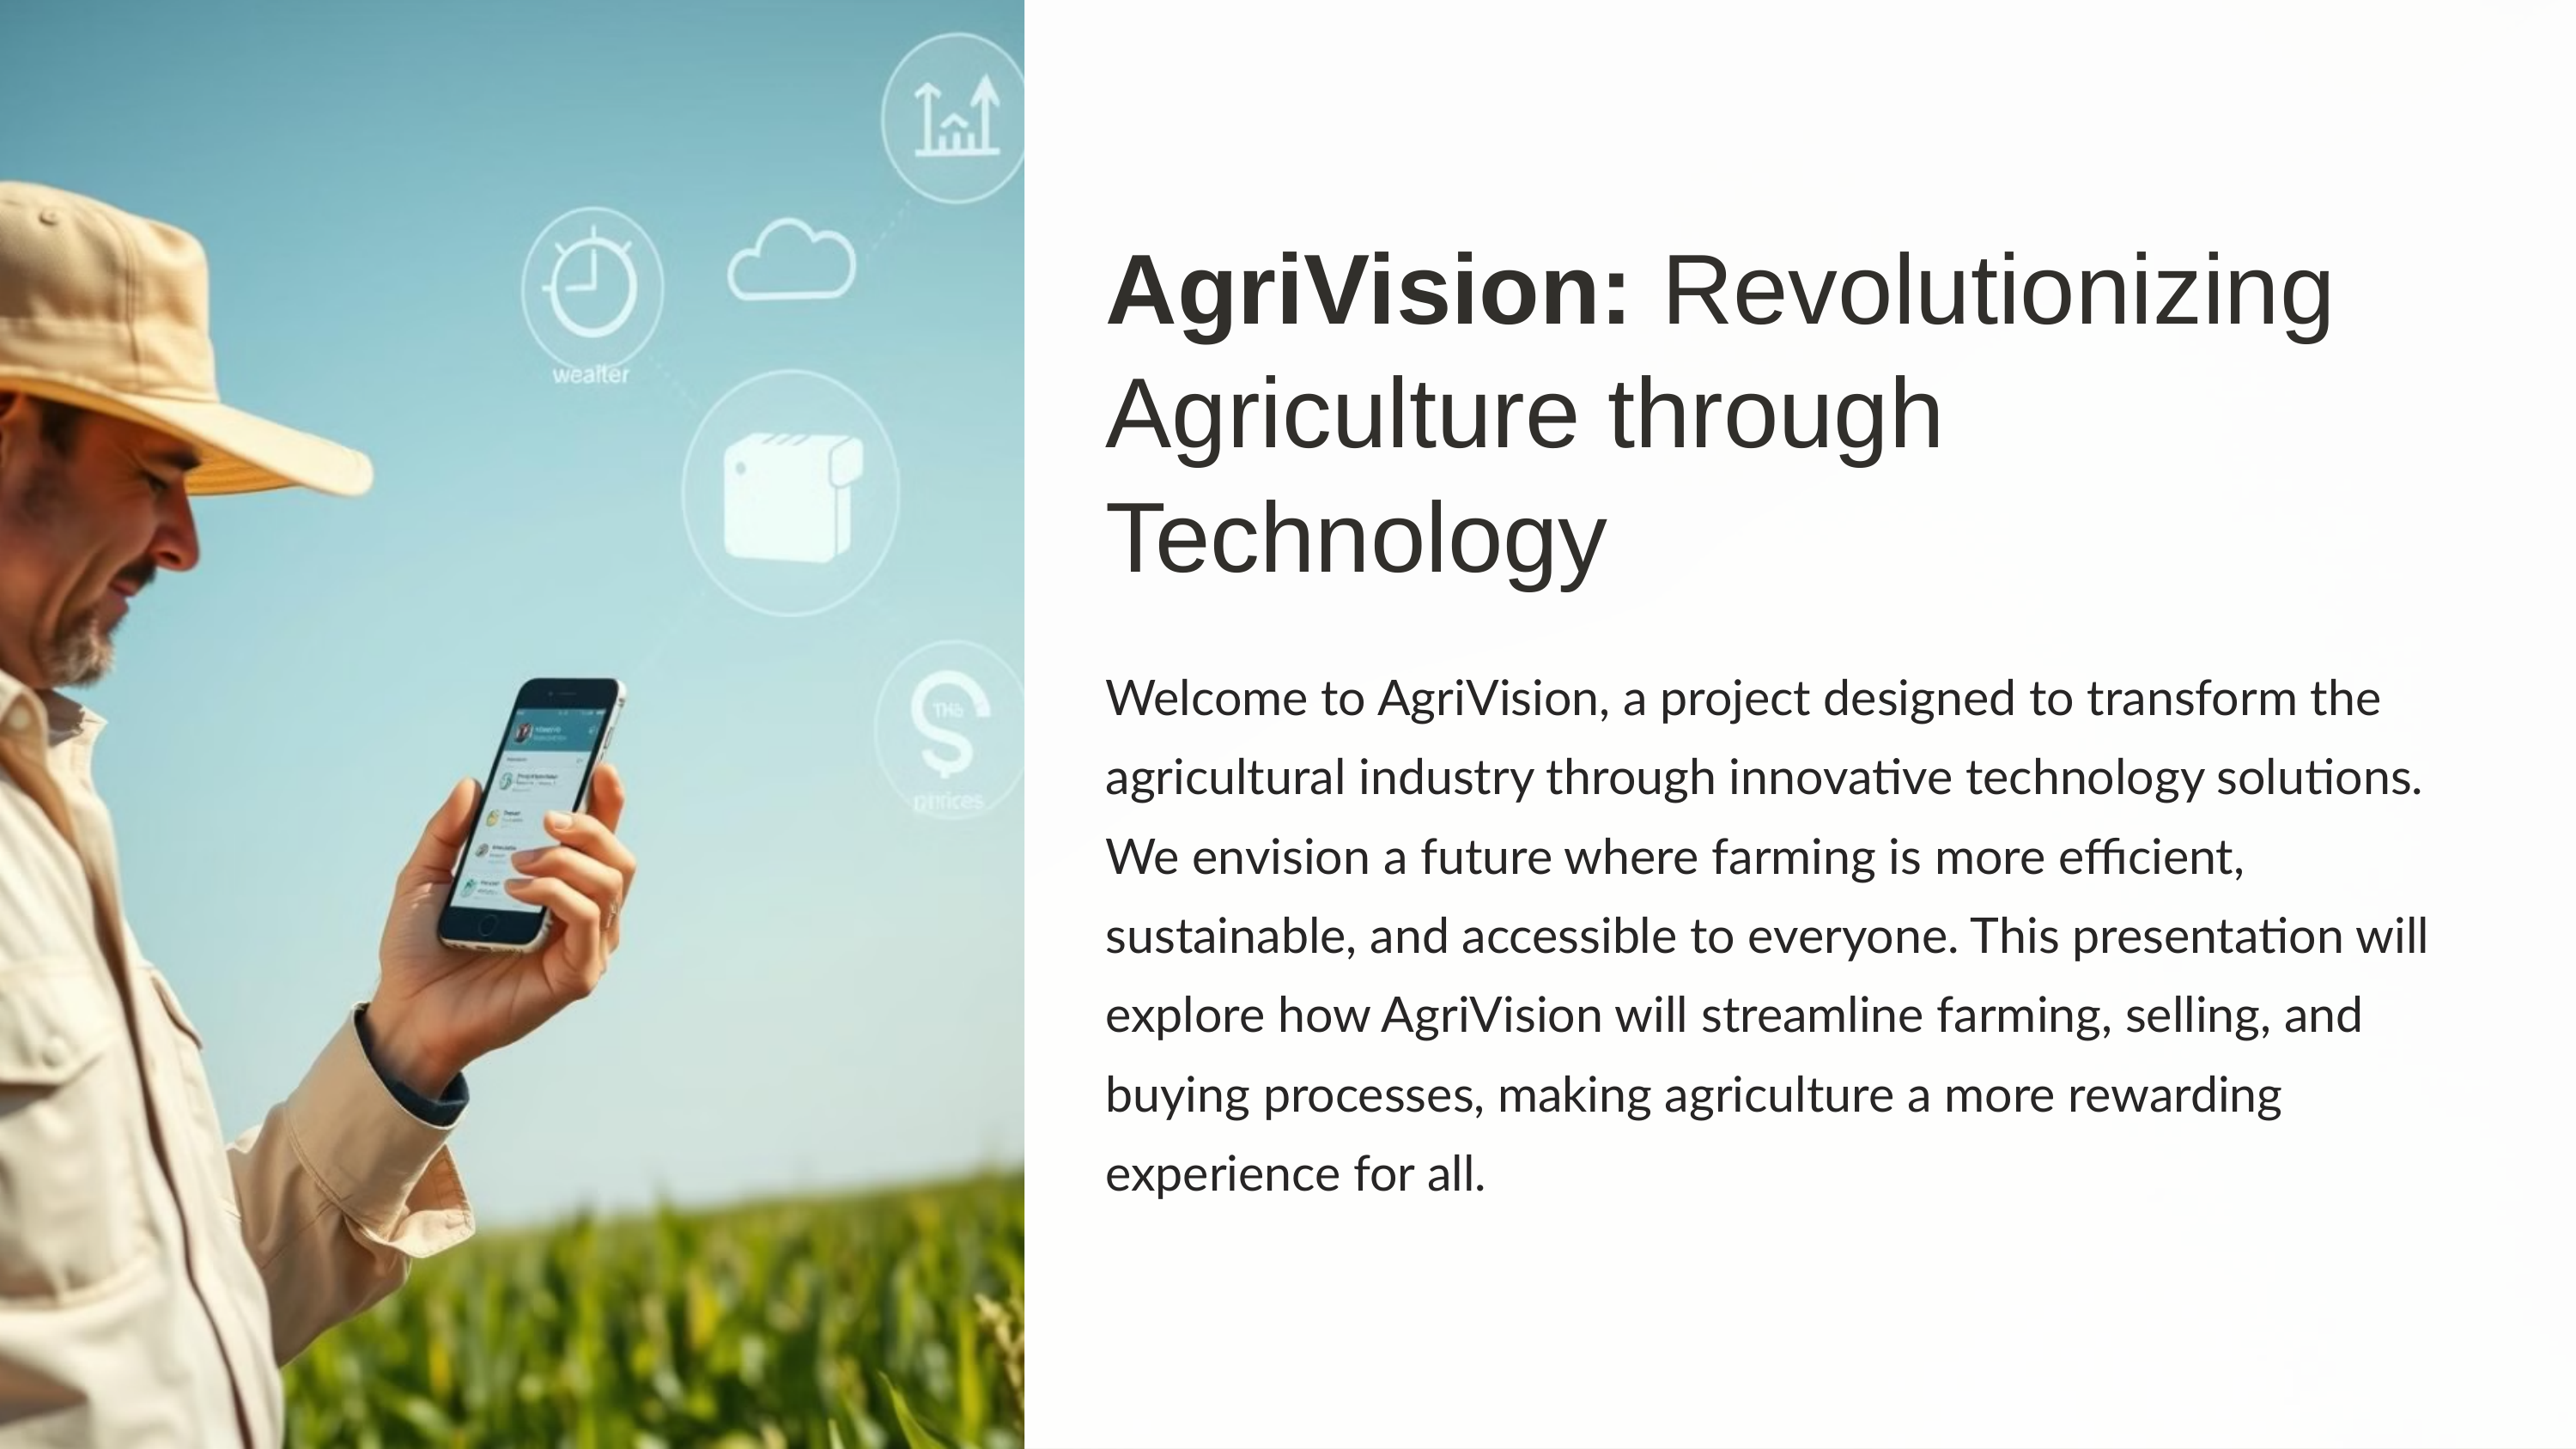

AgriVision: Revolutionizing Agriculture through Technology
Welcome to AgriVision, a project designed to transform the agricultural industry through innovative technology solutions. We envision a future where farming is more efficient, sustainable, and accessible to everyone. This presentation will explore how AgriVision will streamline farming, selling, and buying processes, making agriculture a more rewarding experience for all.